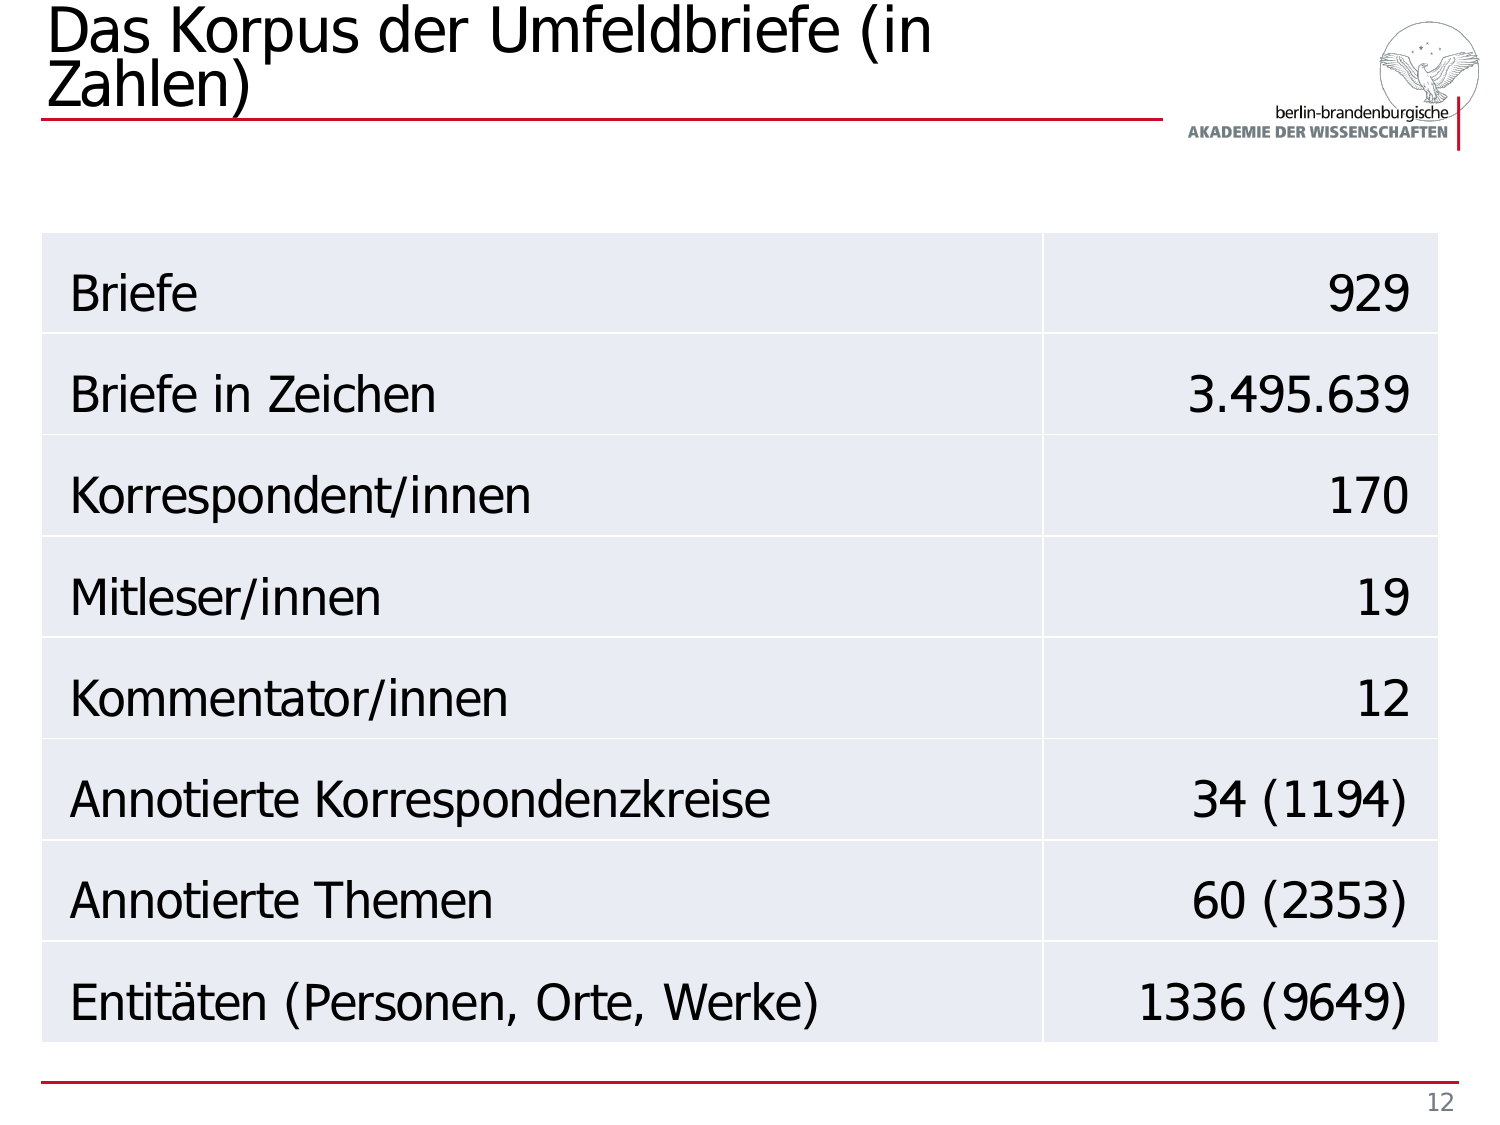

# Das Korpus der Umfeldbriefe (in Zahlen)
| Briefe | 929 |
| --- | --- |
| Briefe in Zeichen | 3.495.639 |
| Korrespondent/innen | 170 |
| Mitleser/innen | 19 |
| Kommentator/innen | 12 |
| Annotierte Korrespondenzkreise | 34 (1194) |
| Annotierte Themen | 60 (2353) |
| Entitäten (Personen, Orte, Werke) | 1336 (9649) |

12